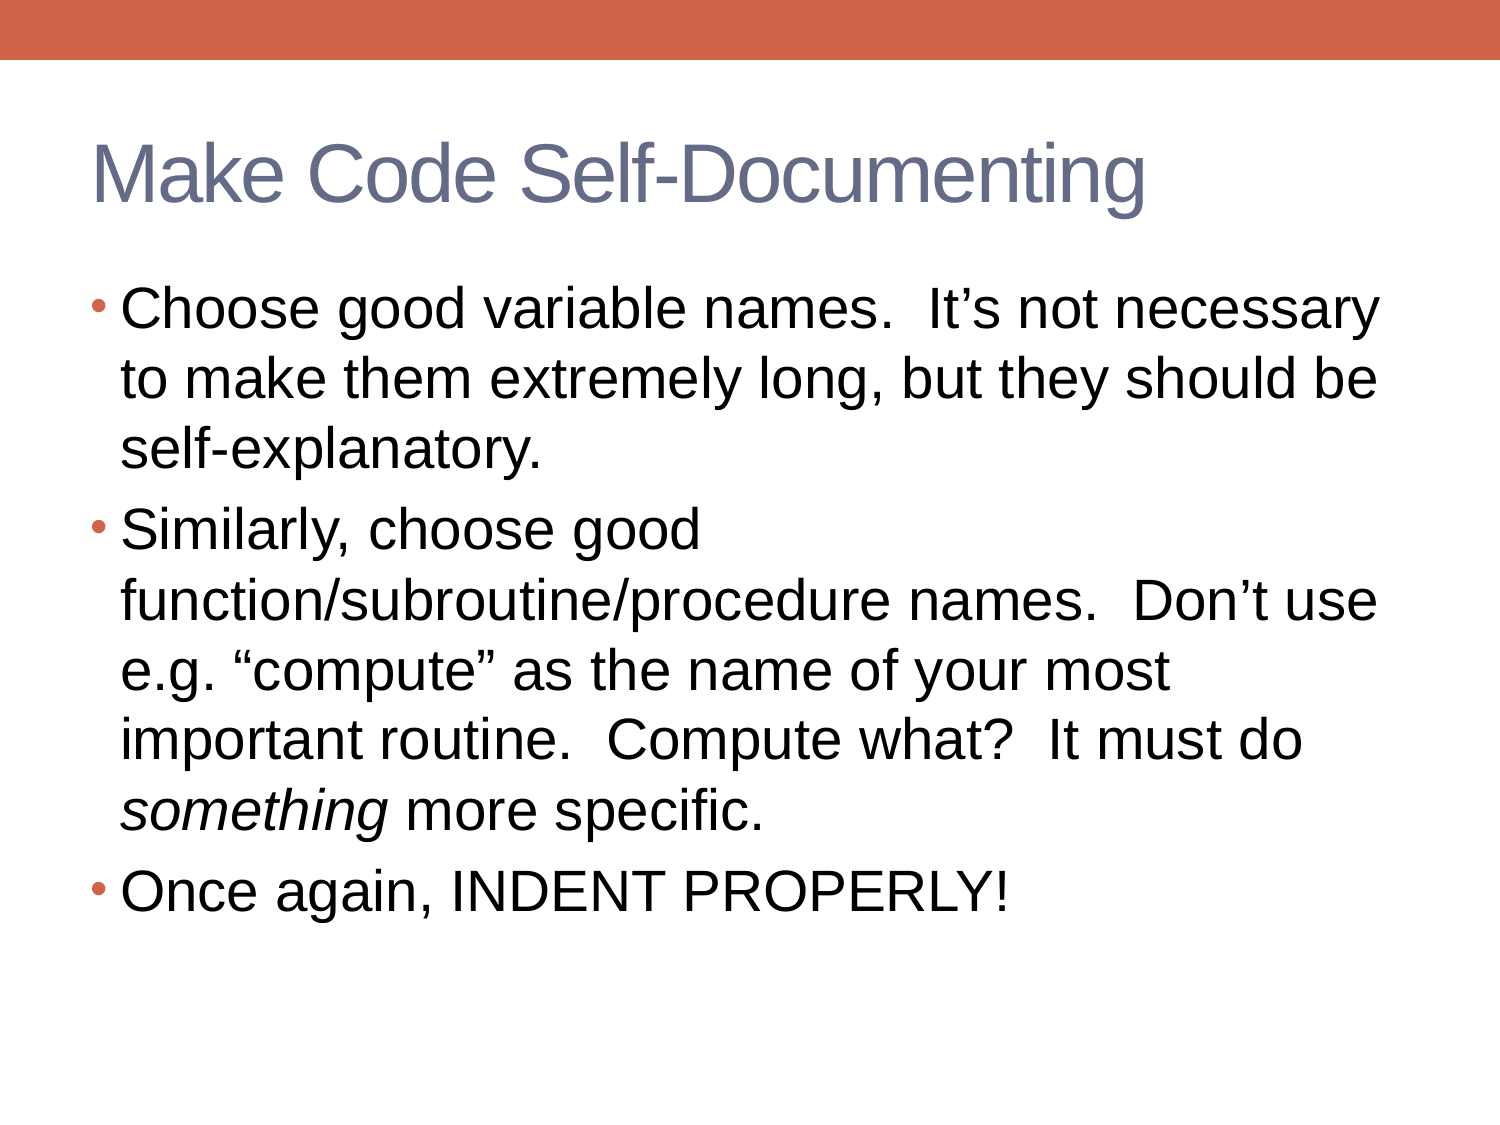

# Make Code Self-Documenting
Choose good variable names.  It’s not necessary to make them extremely long, but they should be self-explanatory.
Similarly, choose good function/subroutine/procedure names.  Don’t use e.g. “compute” as the name of your most important routine.  Compute what?  It must do something more specific.
Once again, INDENT PROPERLY!